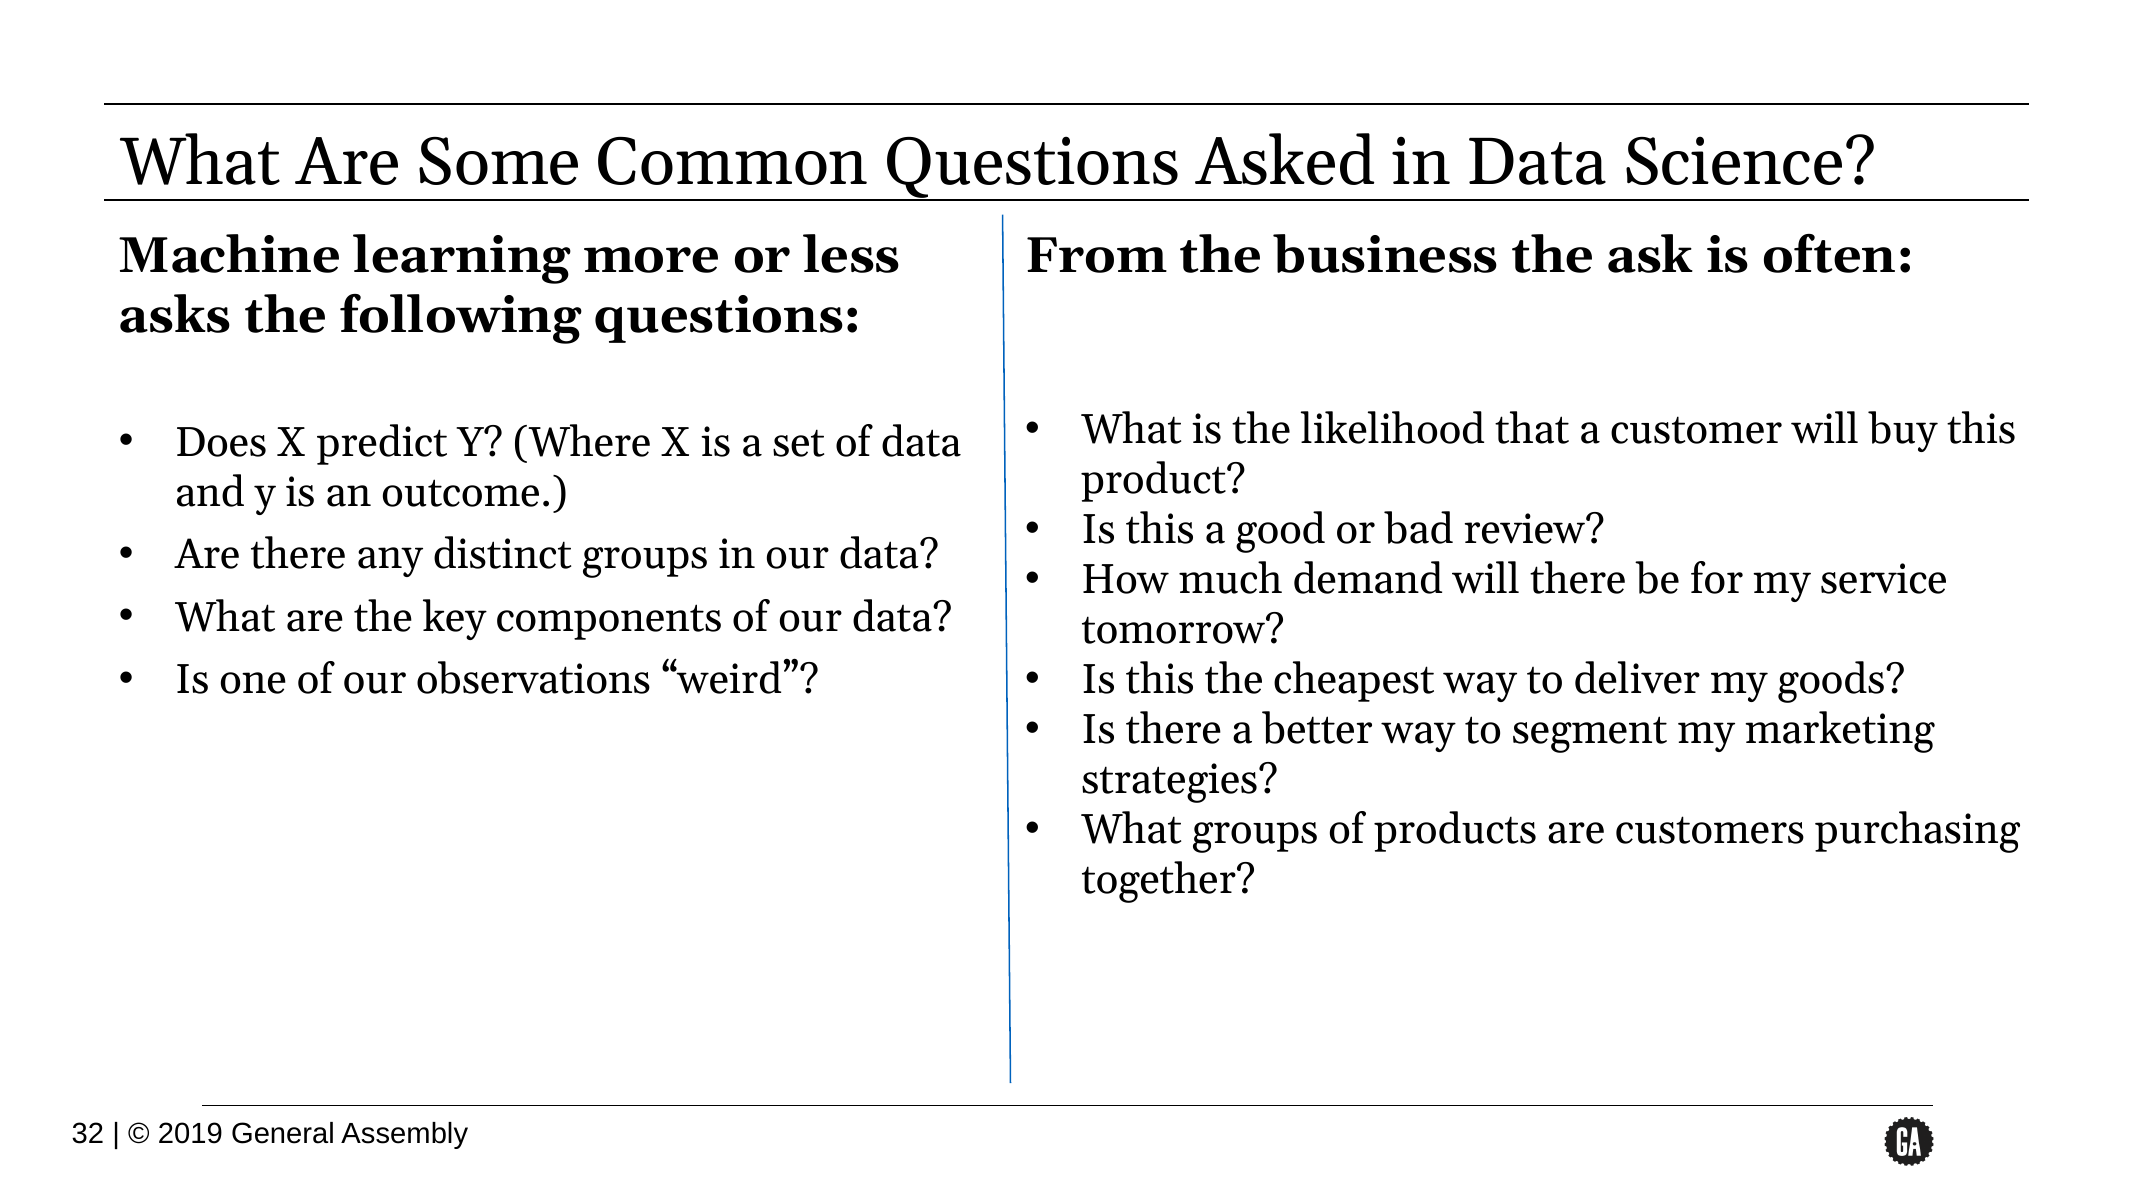

# What Are Some Common Questions Asked in Data Science?
Machine learning more or less asks the following questions:

Does X predict Y? (Where X is a set of data and y is an outcome.)
Are there any distinct groups in our data?
What are the key components of our data?
Is one of our observations “weird”?

From the business the ask is often:

What is the likelihood that a customer will buy this product?
Is this a good or bad review?
How much demand will there be for my service tomorrow?
Is this the cheapest way to deliver my goods?
Is there a better way to segment my marketing strategies?
What groups of products are customers purchasing together?